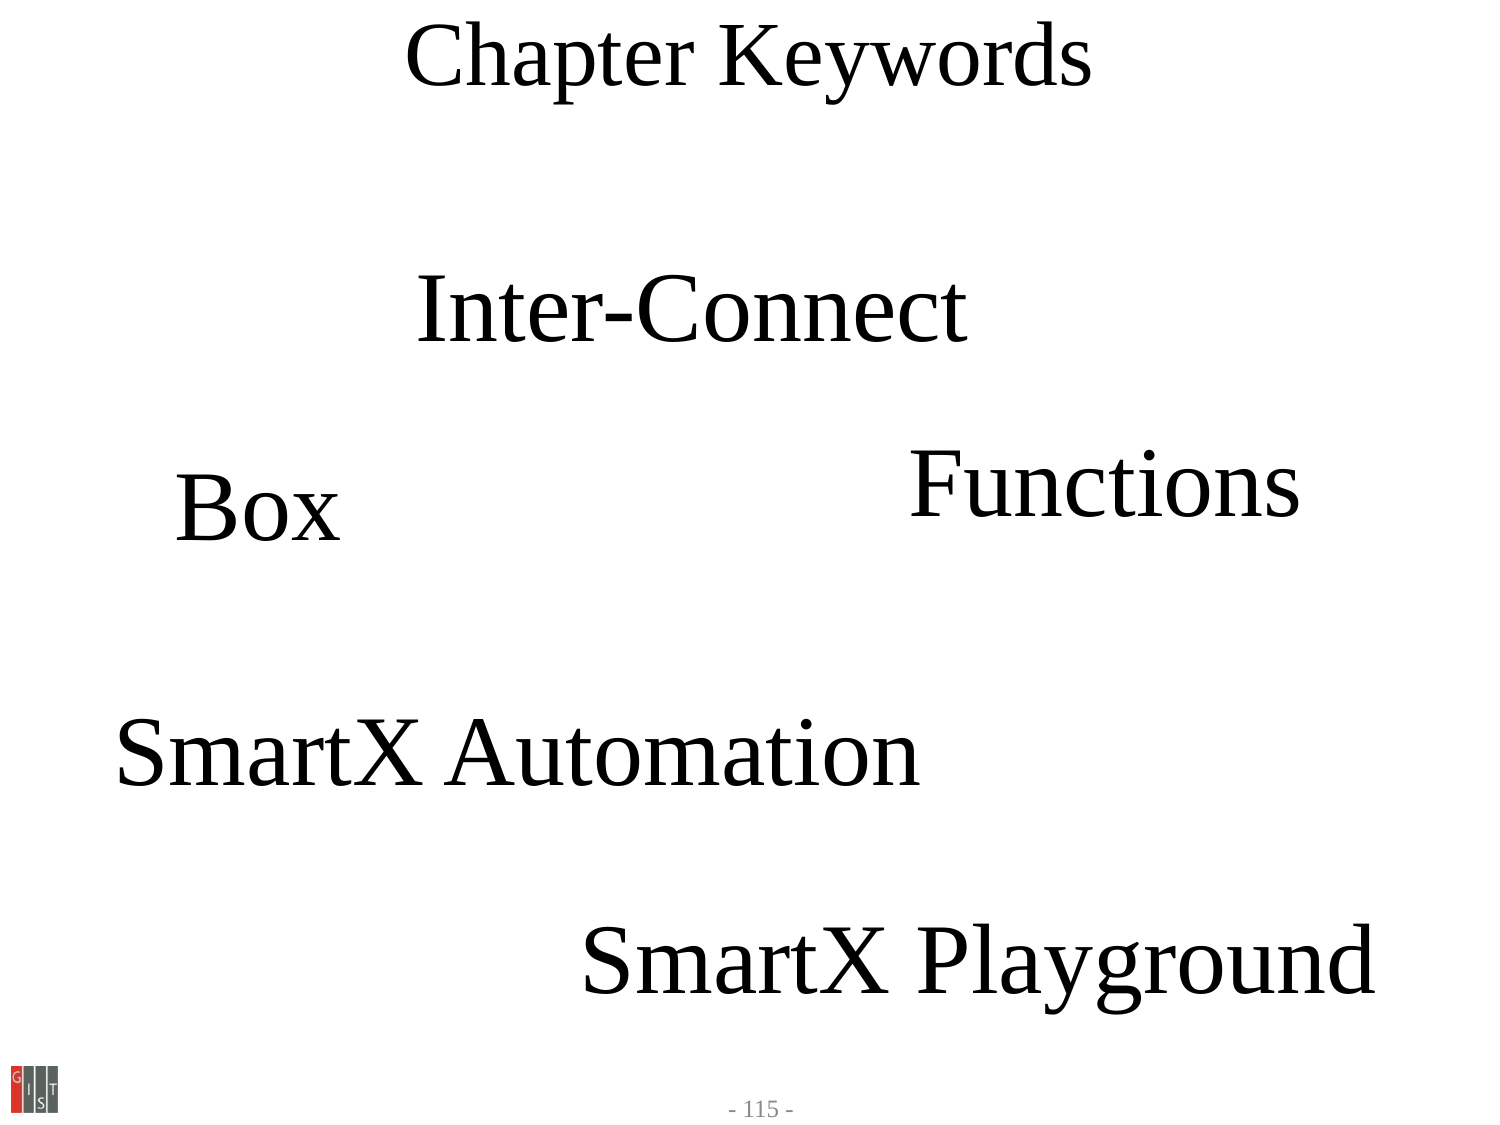

# Chapter Keywords
Inter-Connect
Functions
Box
SmartX Automation
SmartX Playground
- 115 -